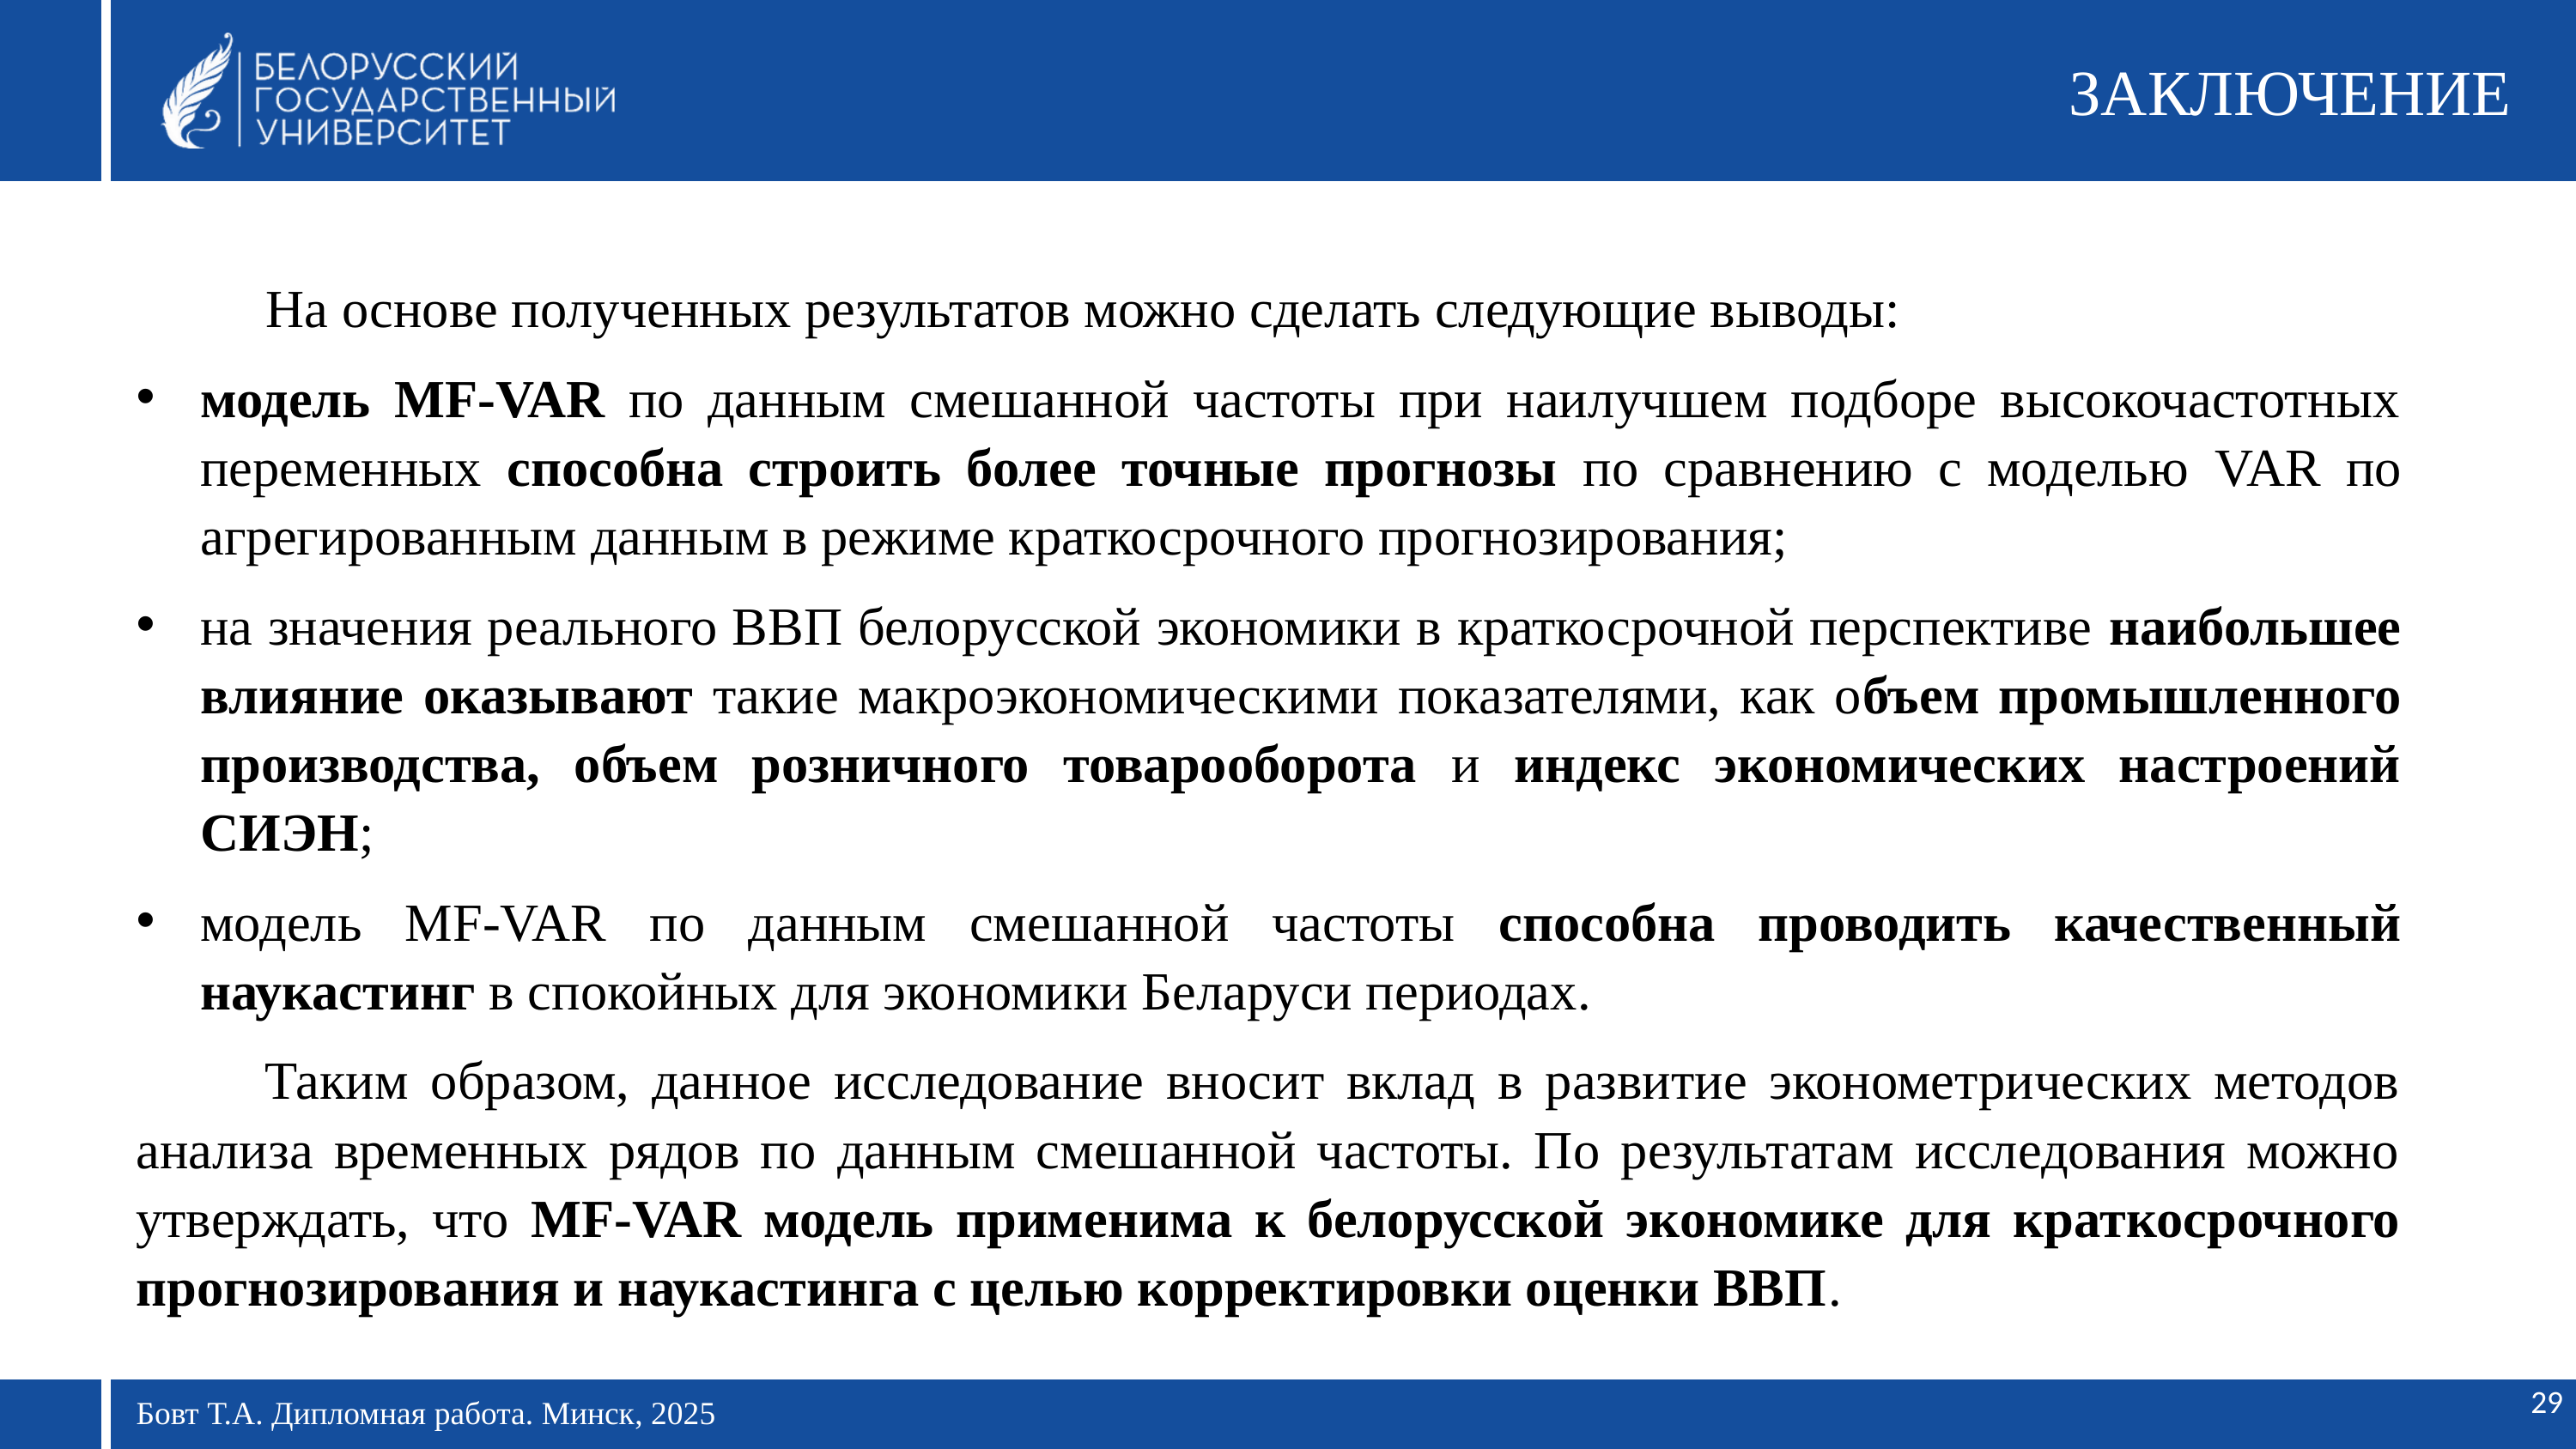

ЗАКЛЮЧЕНИЕ
		На основе полученных результатов можно сделать следующие выводы:
модель MF-VAR по данным смешанной частоты при наилучшем подборе высокочастотных переменных способна строить более точные прогнозы по сравнению с моделью VAR по агрегированным данным в режиме краткосрочного прогнозирования;
на значения реального ВВП белорусской экономики в краткосрочной перспективе наибольшее влияние оказывают такие макроэкономическими показателями, как объем промышленного производства, объем розничного товарооборота и индекс экономических настроений СИЭН;
модель MF-VAR по данным смешанной частоты способна проводить качественный наукастинг в спокойных для экономики Беларуси периодах.
	Таким образом, данное исследование вносит вклад в развитие эконометрических методов анализа временных рядов по данным смешанной частоты. По результатам исследования можно утверждать, что MF-VAR модель применима к белорусской экономике для краткосрочного прогнозирования и наукастинга с целью корректировки оценки ВВП.

29
Бовт Т.А. Дипломная работа. Минск, 2025